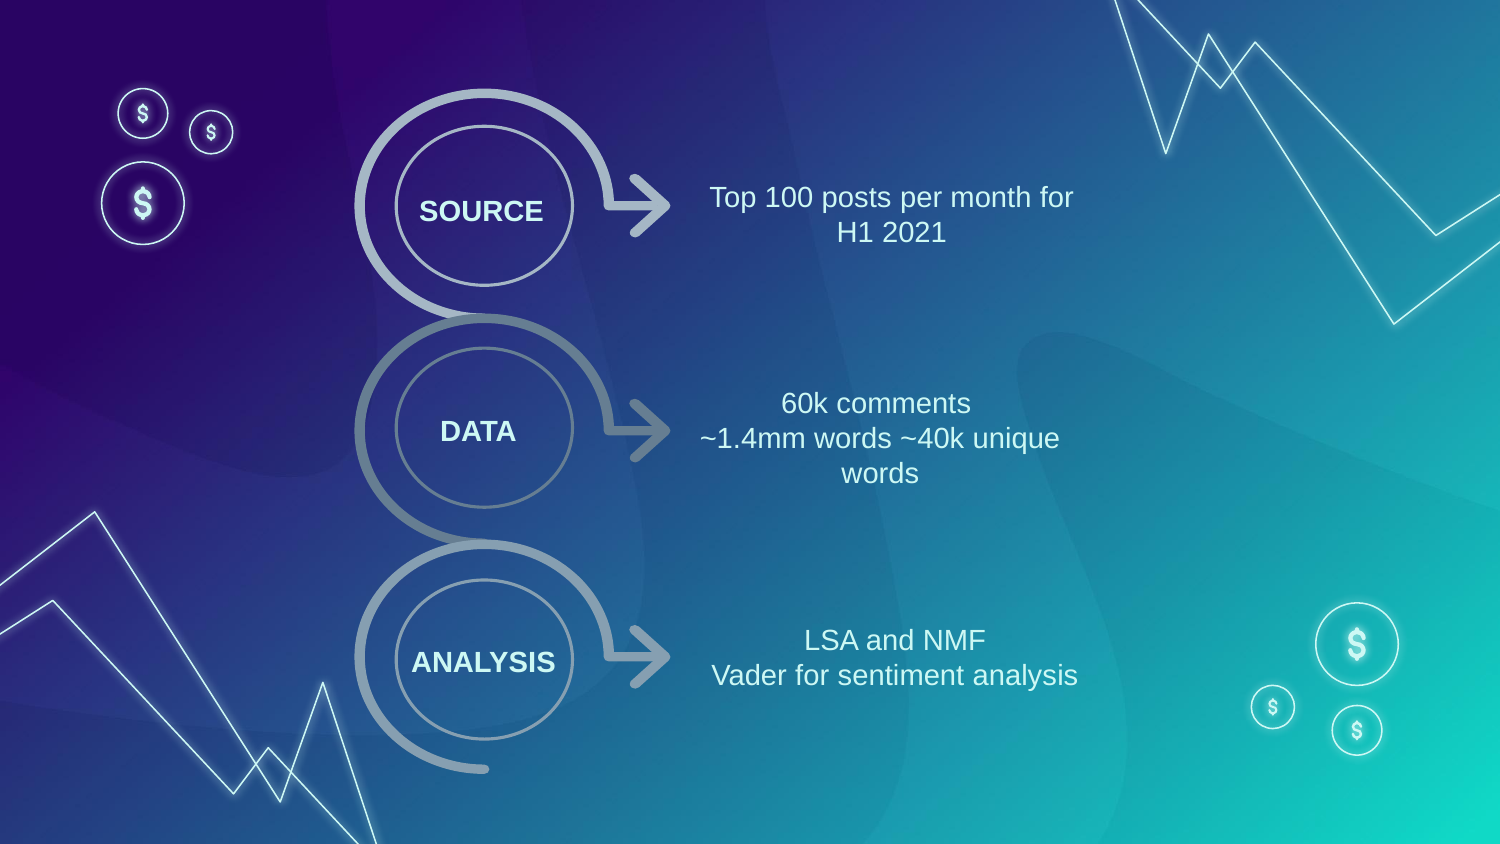

Top 100 posts per month for H1 2021

SOURCE

60k comments
~1.4mm words ~40k unique words
DATA
LSA and NMF
Vader for sentiment analysis

ANALYSIS